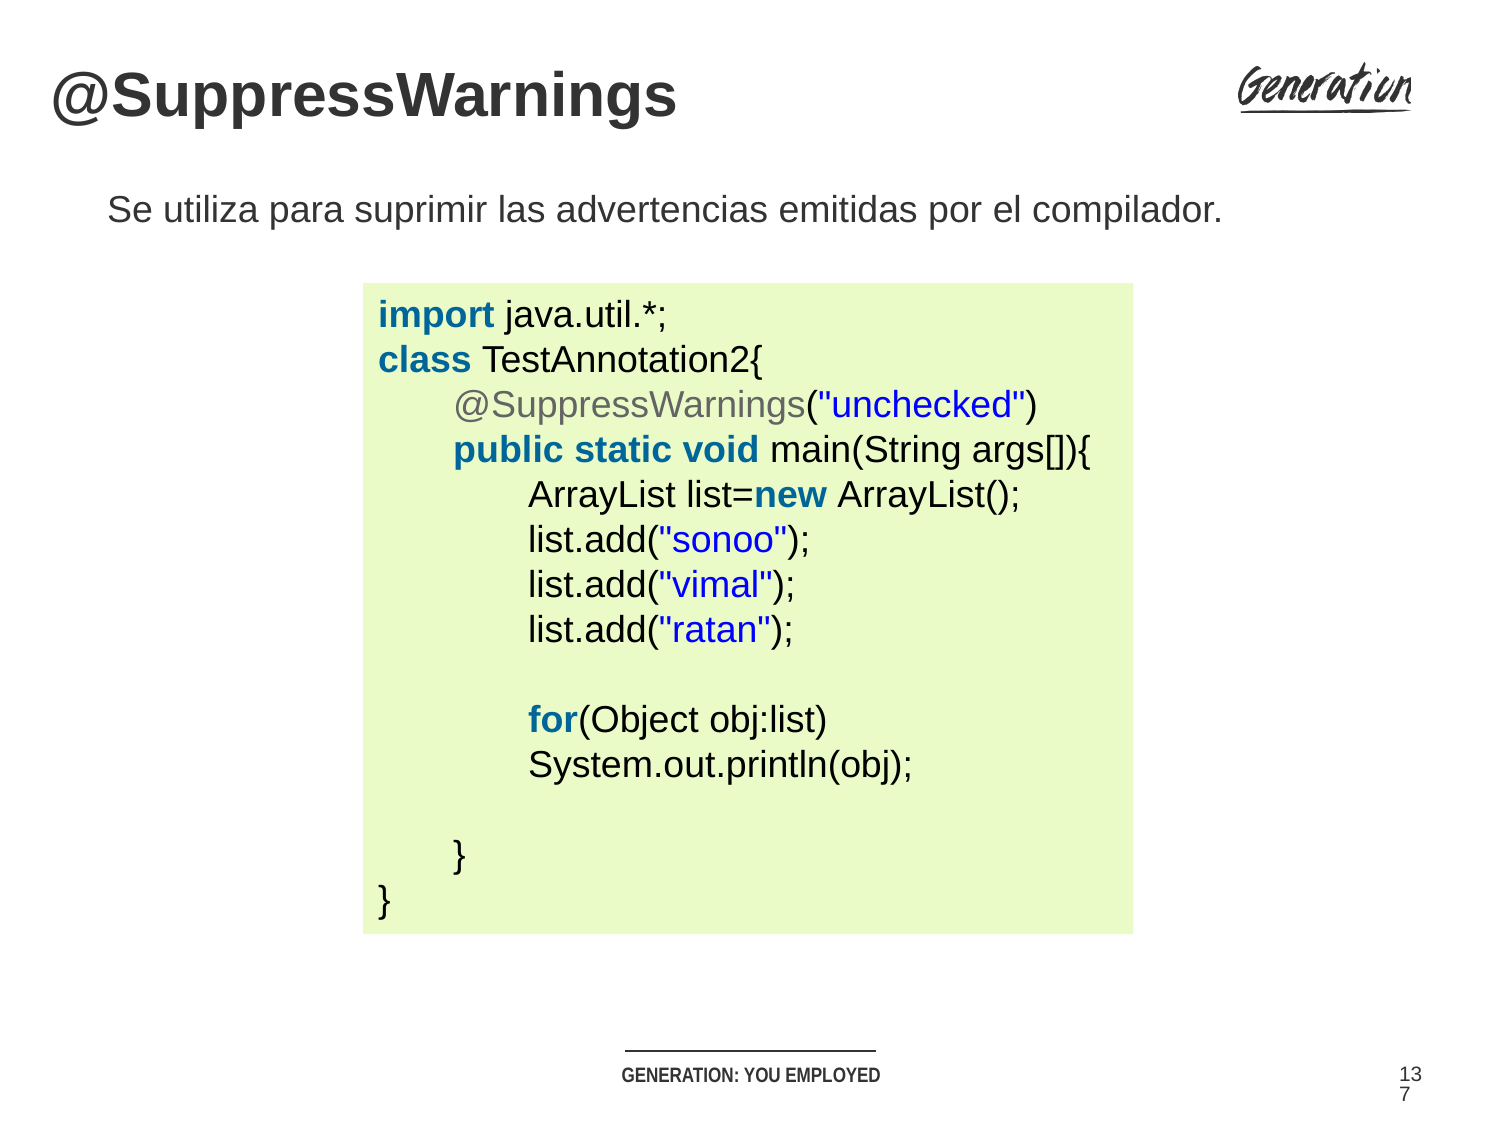

@SuppressWarnings
Se utiliza para suprimir las advertencias emitidas por el compilador.
import java.util.*;
class TestAnnotation2{
@SuppressWarnings("unchecked")
public static void main(String args[]){
ArrayList list=new ArrayList();
list.add("sonoo");
list.add("vimal");
list.add("ratan");

for(Object obj:list)
System.out.println(obj);

}
}